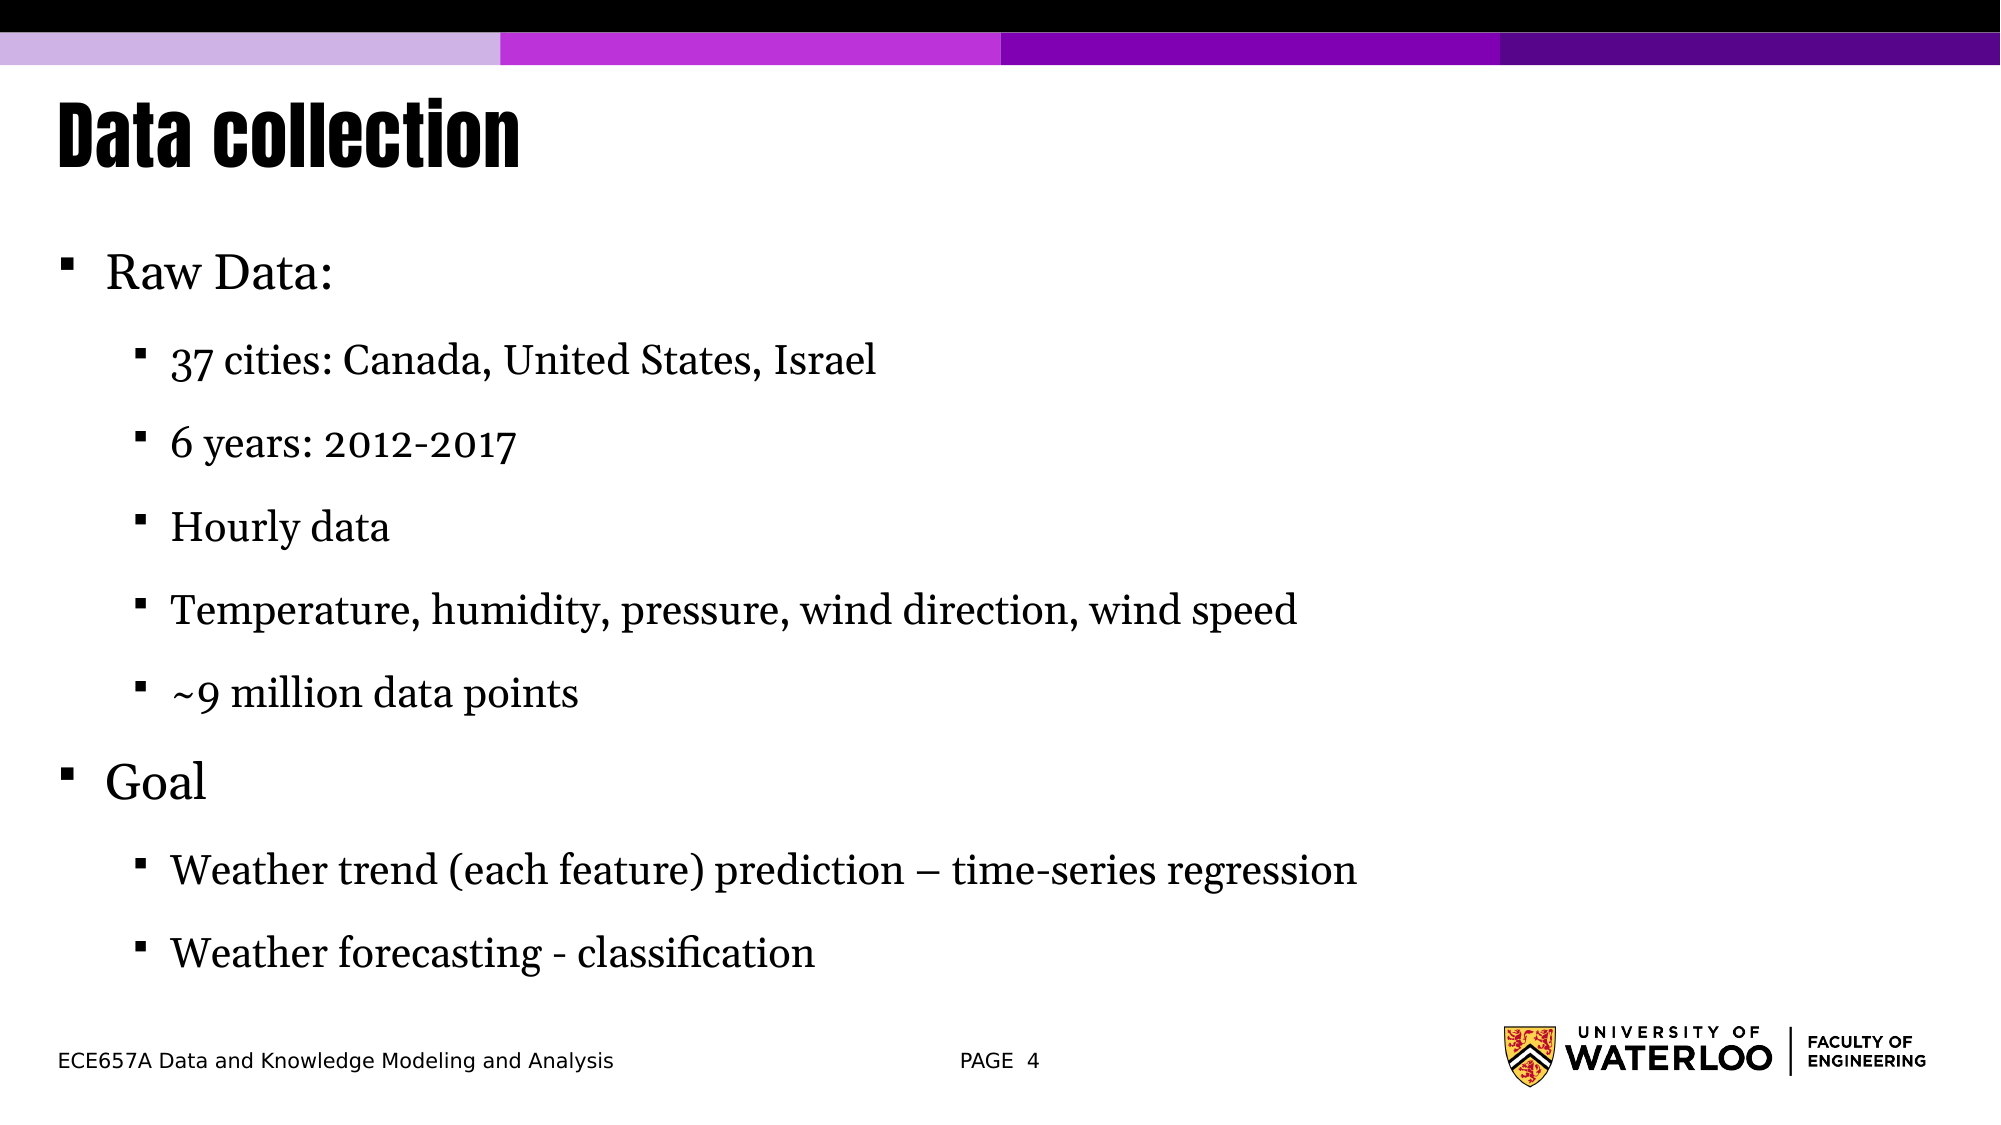

# Data collection
Raw Data:
37 cities: Canada, United States, Israel
6 years: 2012-2017
Hourly data
Temperature, humidity, pressure, wind direction, wind speed
~9 million data points
Goal
Weather trend (each feature) prediction – time-series regression
Weather forecasting - classification
ECE657A Data and Knowledge Modeling and Analysis
PAGE  4